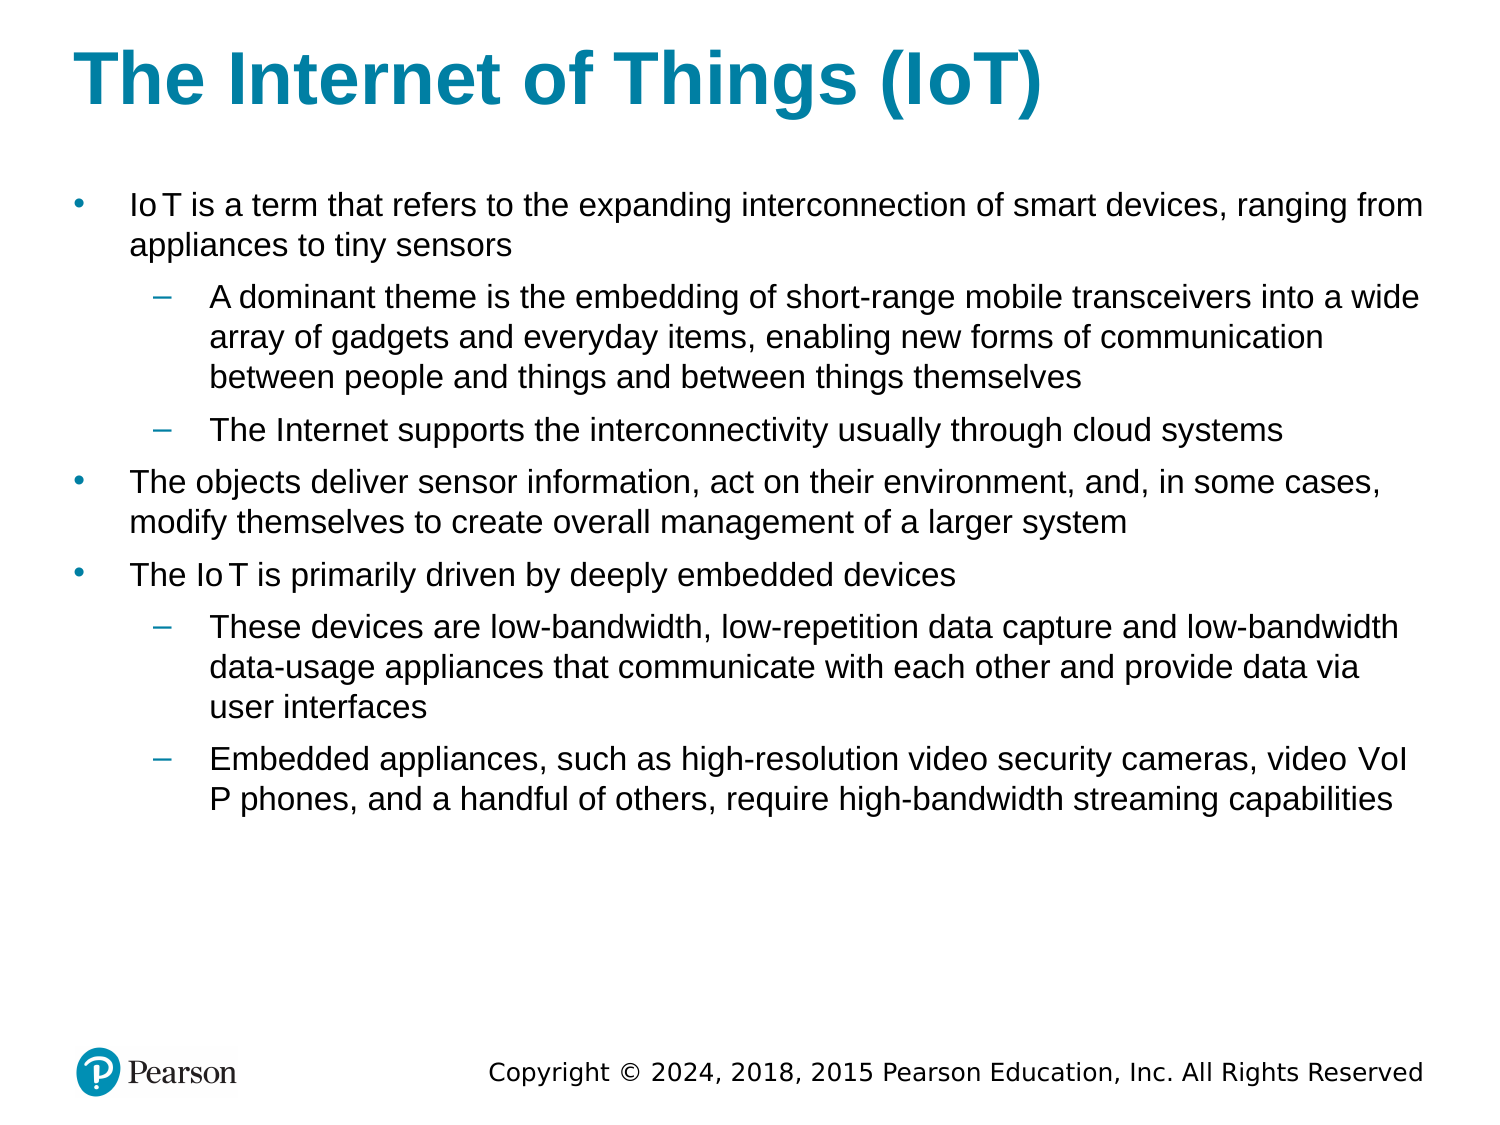

# The Internet of Things (I o T)
I o T is a term that refers to the expanding interconnection of smart devices, ranging from appliances to tiny sensors
A dominant theme is the embedding of short-range mobile transceivers into a wide array of gadgets and everyday items, enabling new forms of communication between people and things and between things themselves
The Internet supports the interconnectivity usually through cloud systems
The objects deliver sensor information, act on their environment, and, in some cases, modify themselves to create overall management of a larger system
The I o T is primarily driven by deeply embedded devices
These devices are low-bandwidth, low-repetition data capture and low-bandwidth data-usage appliances that communicate with each other and provide data via user interfaces
Embedded appliances, such as high-resolution video security cameras, video V o I P phones, and a handful of others, require high-bandwidth streaming capabilities